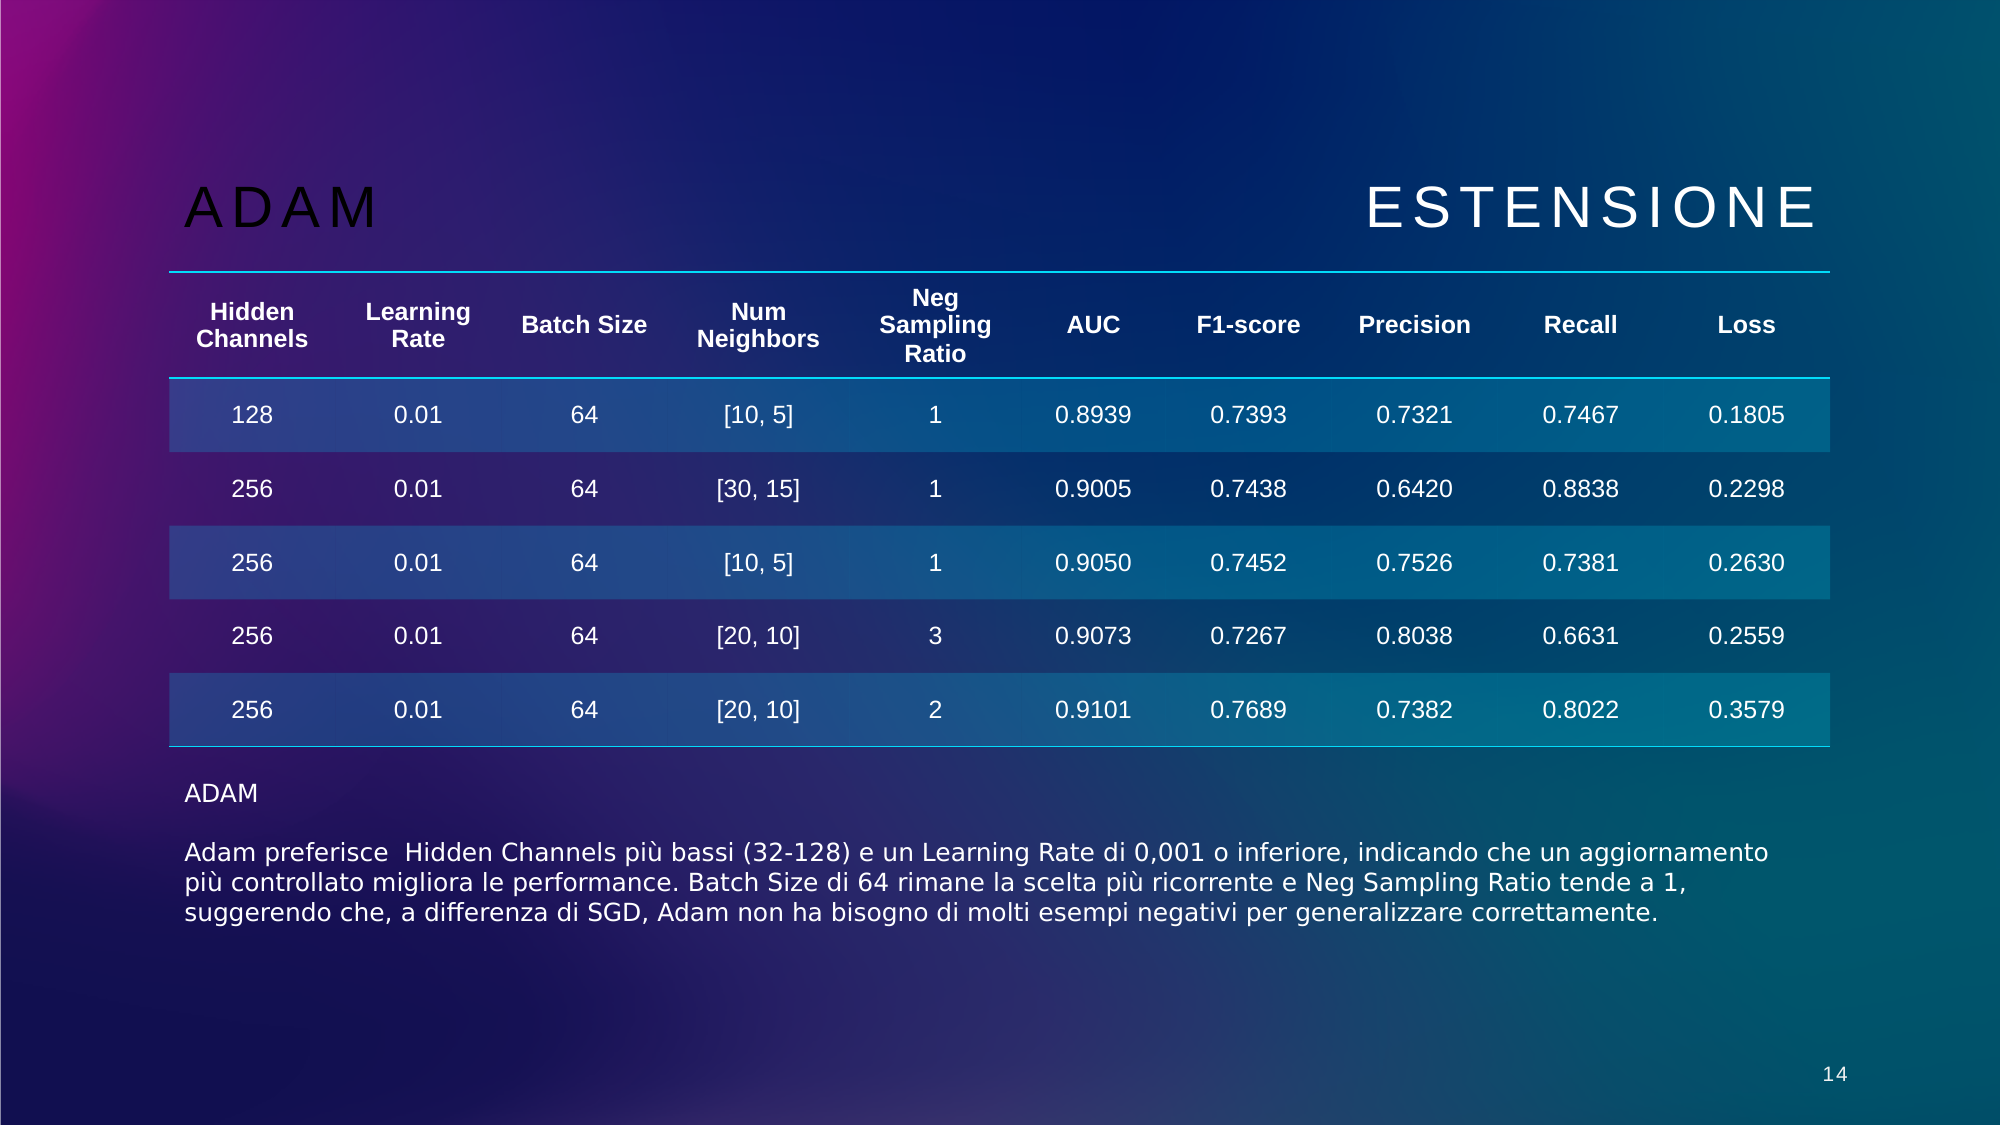

# adam
eSTENSIONE
| Hidden Channels | Learning Rate | Batch Size | Num Neighbors | Neg Sampling Ratio | AUC | F1-score | Precision | Recall | Loss |
| --- | --- | --- | --- | --- | --- | --- | --- | --- | --- |
| 128 | 0.01 | 64 | [10, 5] | 1 | 0.8939 | 0.7393 | 0.7321 | 0.7467 | 0.1805 |
| 256 | 0.01 | 64 | [30, 15] | 1 | 0.9005 | 0.7438 | 0.6420 | 0.8838 | 0.2298 |
| 256 | 0.01 | 64 | [10, 5] | 1 | 0.9050 | 0.7452 | 0.7526 | 0.7381 | 0.2630 |
| 256 | 0.01 | 64 | [20, 10] | 3 | 0.9073 | 0.7267 | 0.8038 | 0.6631 | 0.2559 |
| 256 | 0.01 | 64 | [20, 10] | 2 | 0.9101 | 0.7689 | 0.7382 | 0.8022 | 0.3579 |
ADAM

Adam preferisce  Hidden Channels più bassi (32-128) e un Learning Rate di 0,001 o inferiore, indicando che un aggiornamento più controllato migliora le performance. Batch Size di 64 rimane la scelta più ricorrente e Neg Sampling Ratio tende a 1, suggerendo che, a differenza di SGD, Adam non ha bisogno di molti esempi negativi per generalizzare correttamente.
14